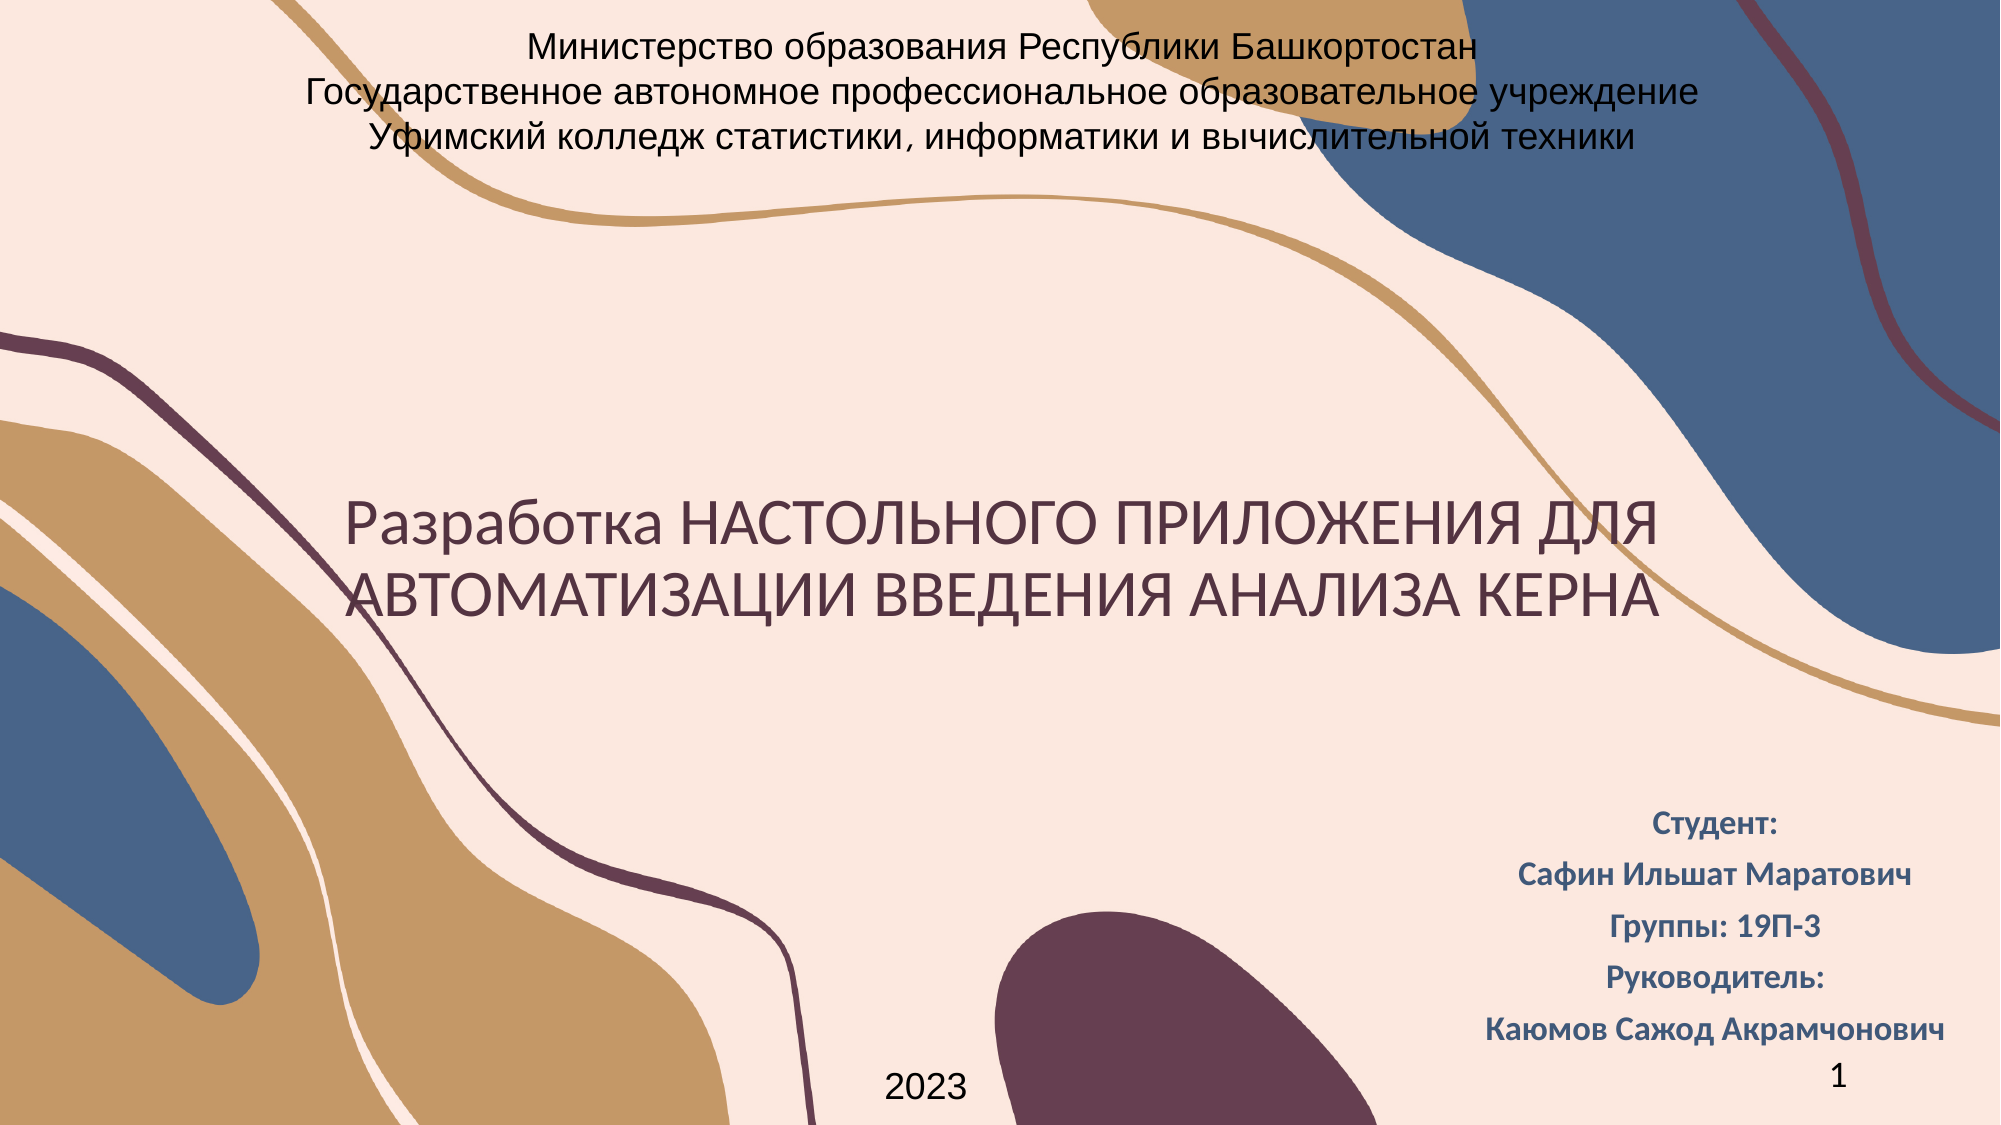

Министерство образования Республики Башкортостан
Государственное автономное профессиональное образовательное учреждение
Уфимский колледж статистики, информатики и вычислительной техники
# Разработка НАСТОЛЬНОГО ПРИЛОЖЕНИЯ ДЛЯ АВТОМАТИЗАЦИИ ВВЕДЕНИЯ АНАЛИЗА КЕРНА
Студент:
Сафин Ильшат Маратович
Группы: 19П-3
Руководитель:
Каюмов Cажод Акрамчонович
2023
1